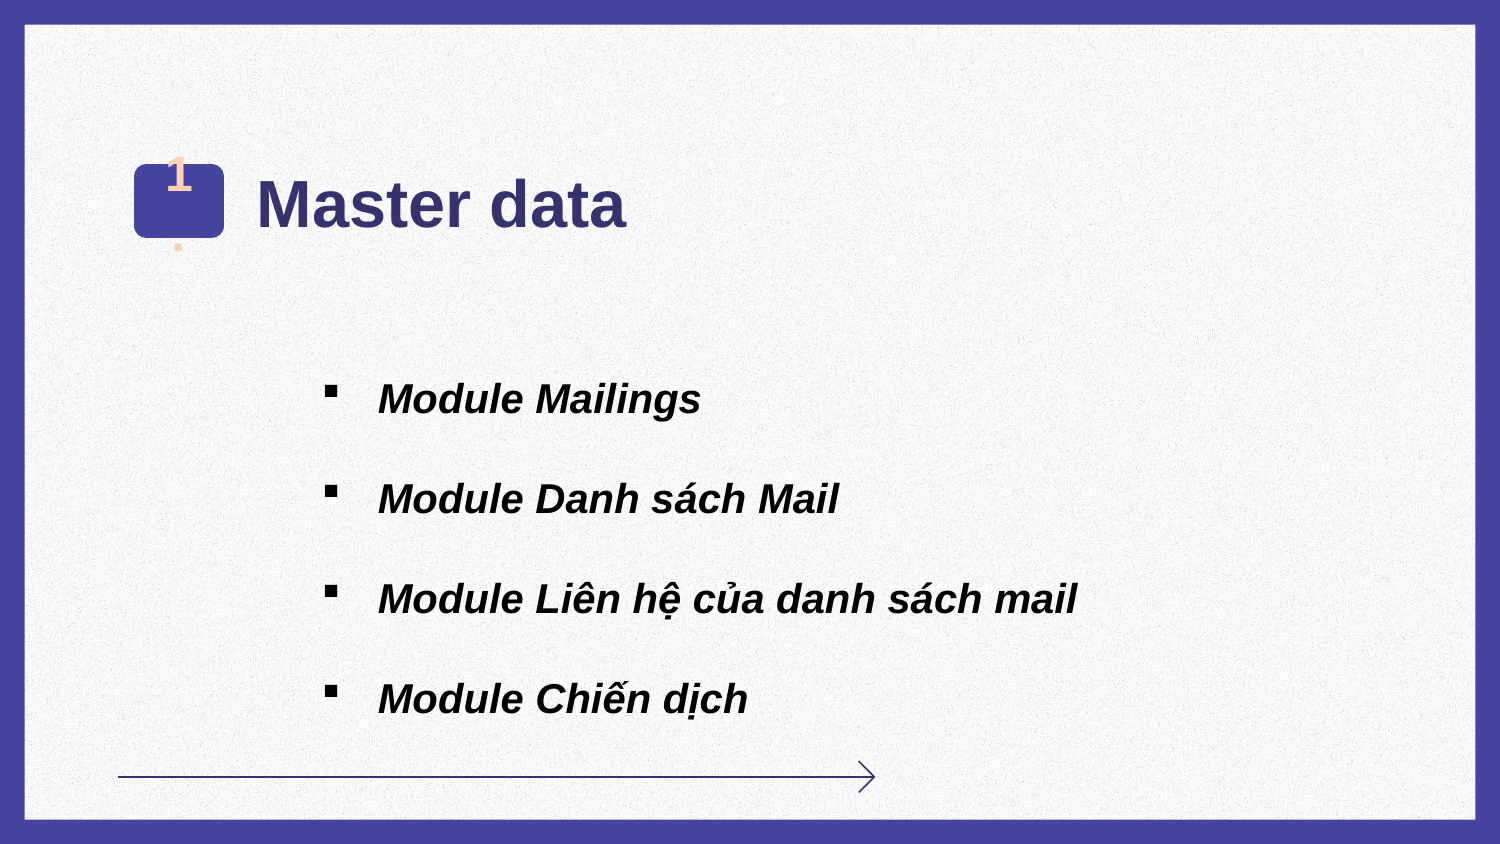

# Master data
1.
Module Mailings
Module Danh sách Mail
Module Liên hệ của danh sách mail
Module Chiến dịch